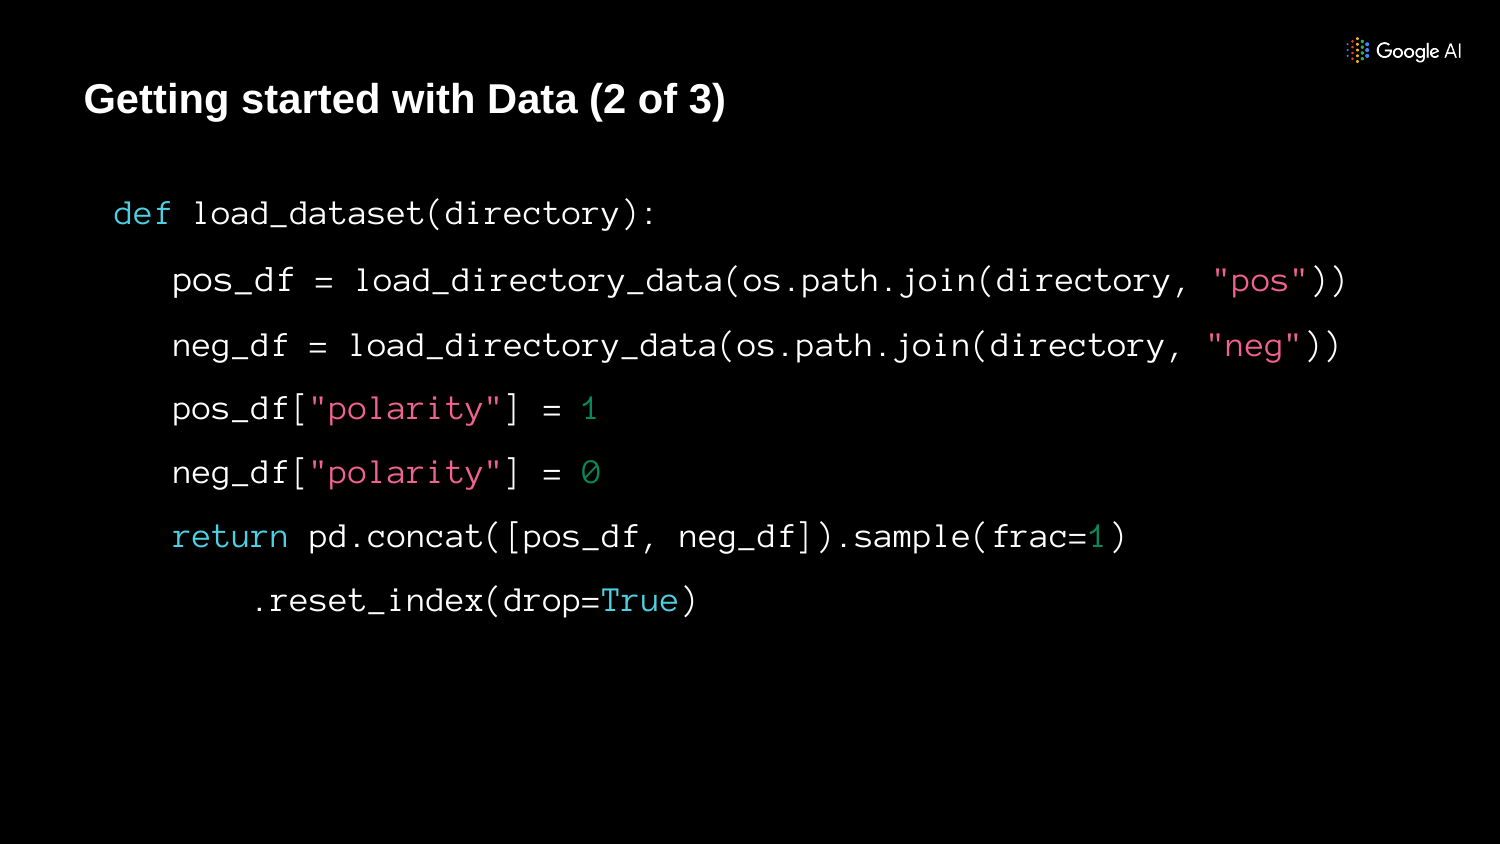

# Getting started with Data (2 of 3)
def load_dataset(directory):
   pos_df = load_directory_data(os.path.join(directory, "pos"))
   neg_df = load_directory_data(os.path.join(directory, "neg"))
   pos_df["polarity"] = 1
   neg_df["polarity"] = 0
   return pd.concat([pos_df, neg_df]).sample(frac=1)
       .reset_index(drop=True)